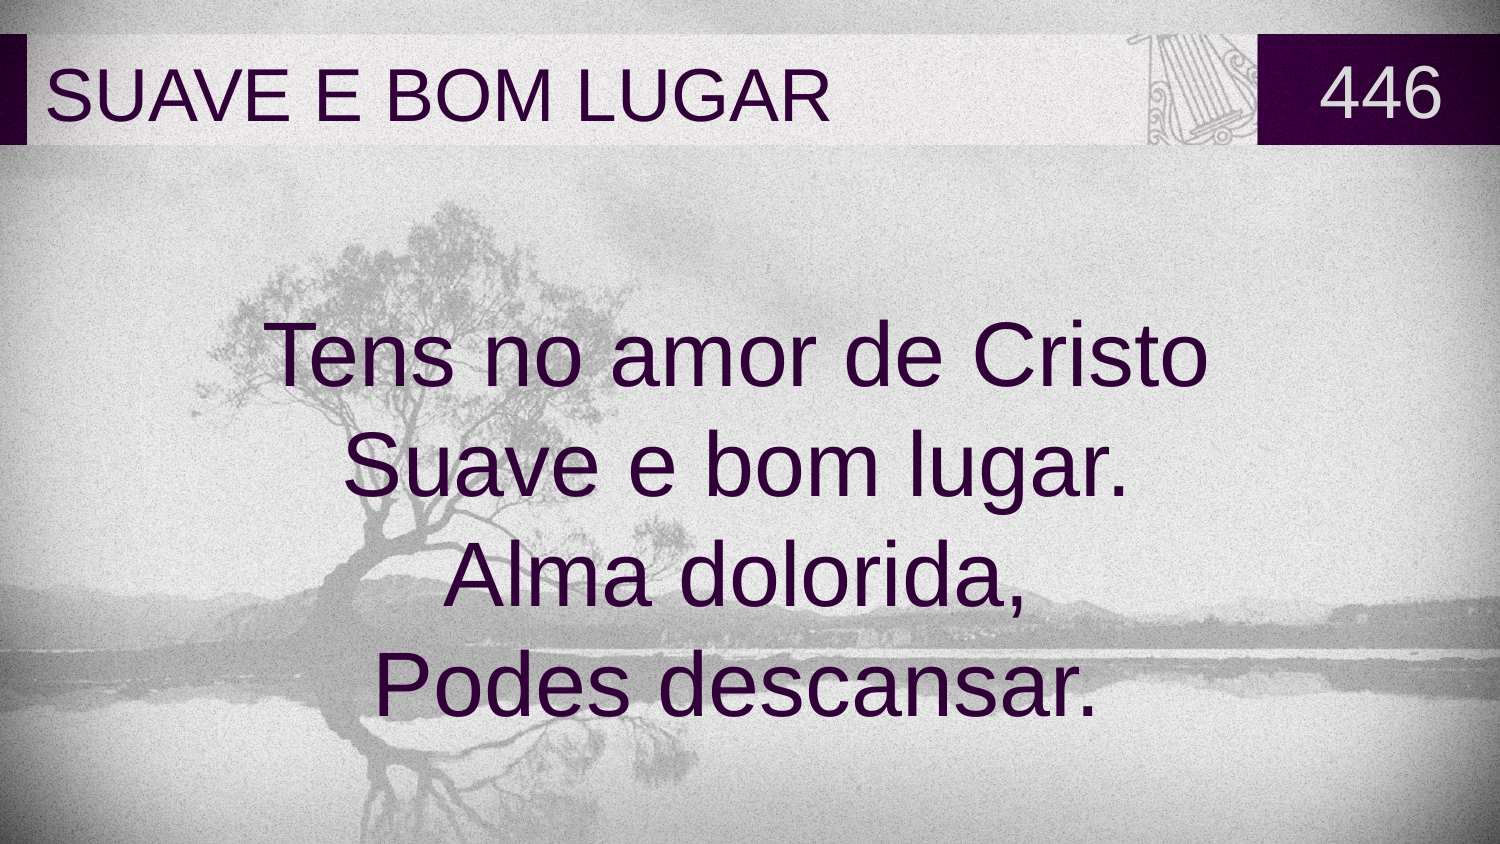

# SUAVE E BOM LUGAR
446
Tens no amor de Cristo
Suave e bom lugar.
Alma dolorida,
Podes descansar.